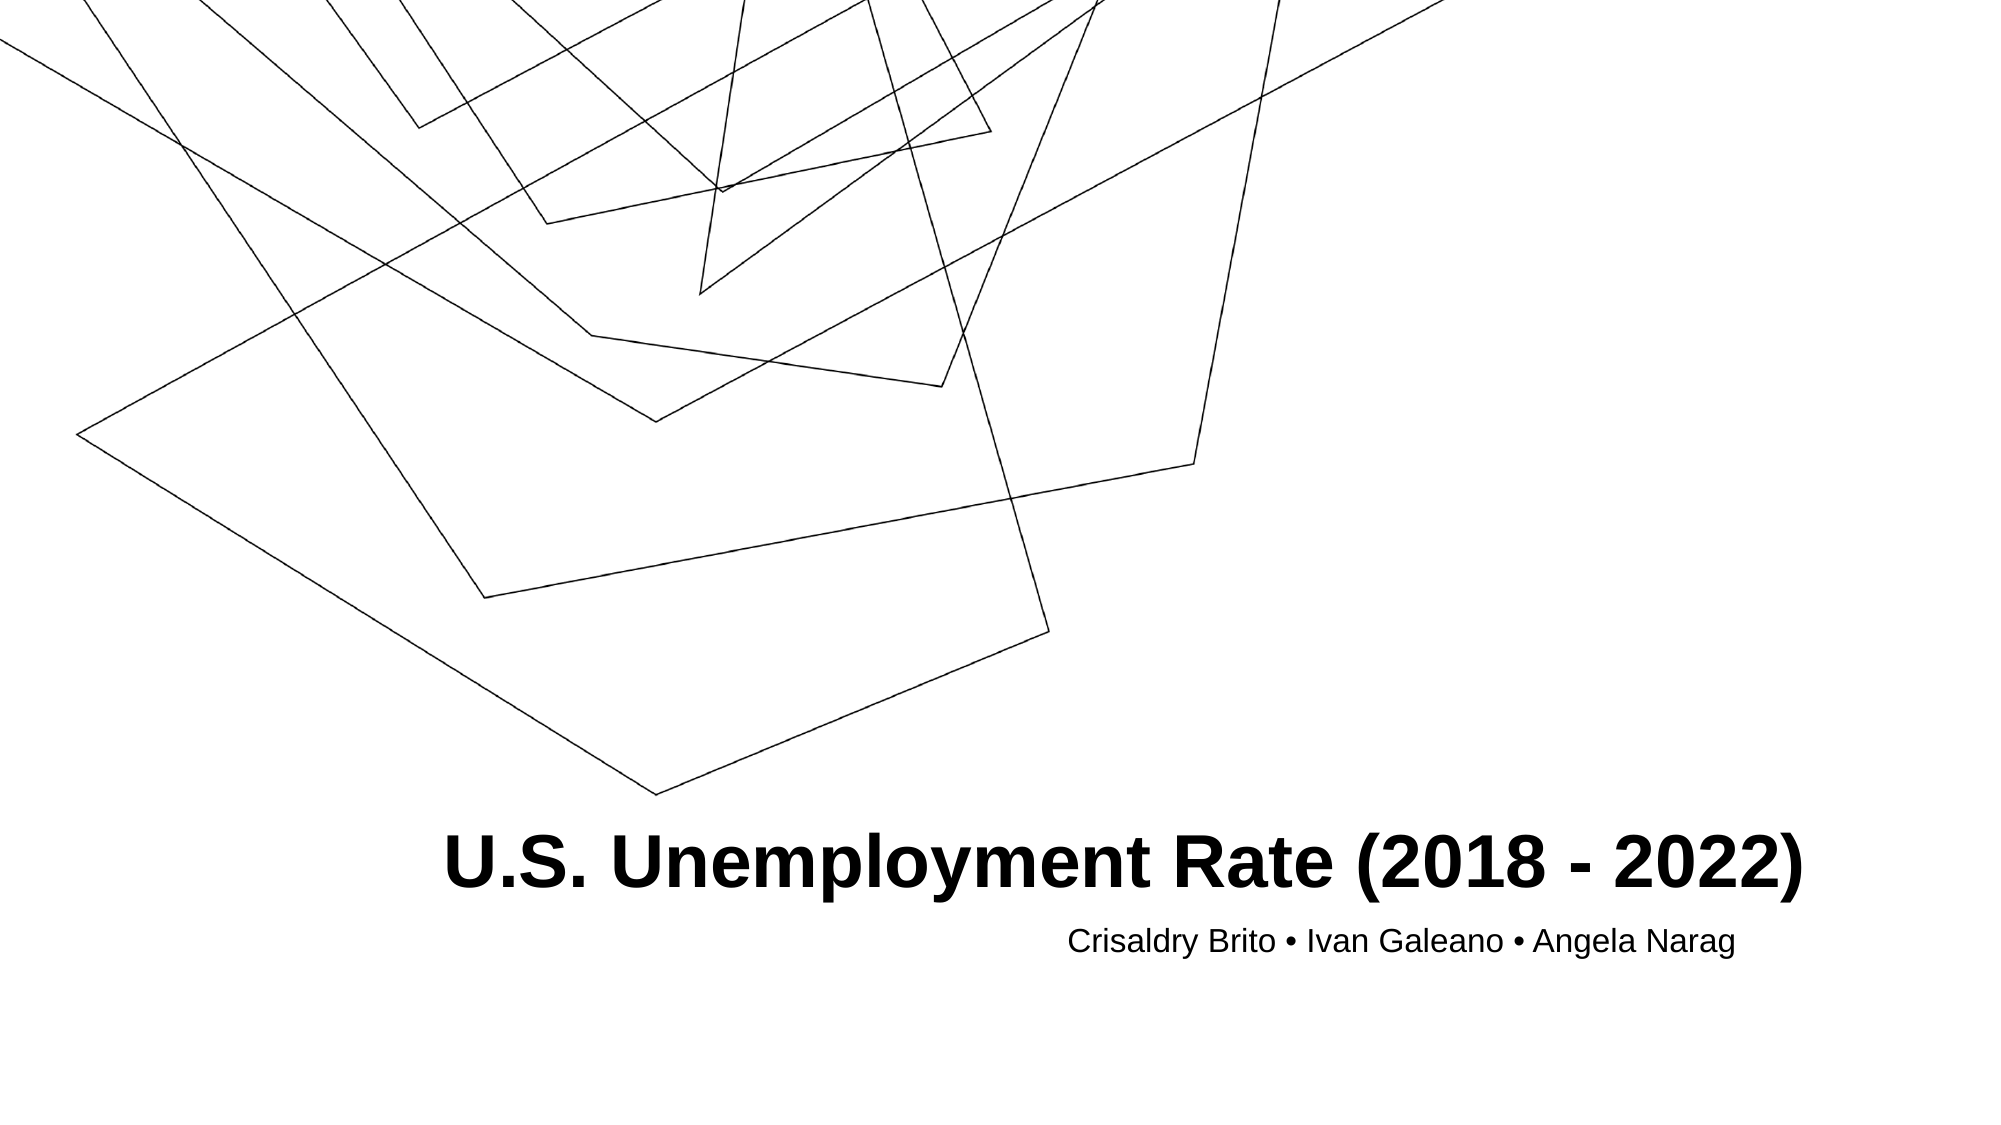

# U.S. Unemployment Rate (2018 - 2022)
Crisaldry Brito • Ivan Galeano • Angela Narag